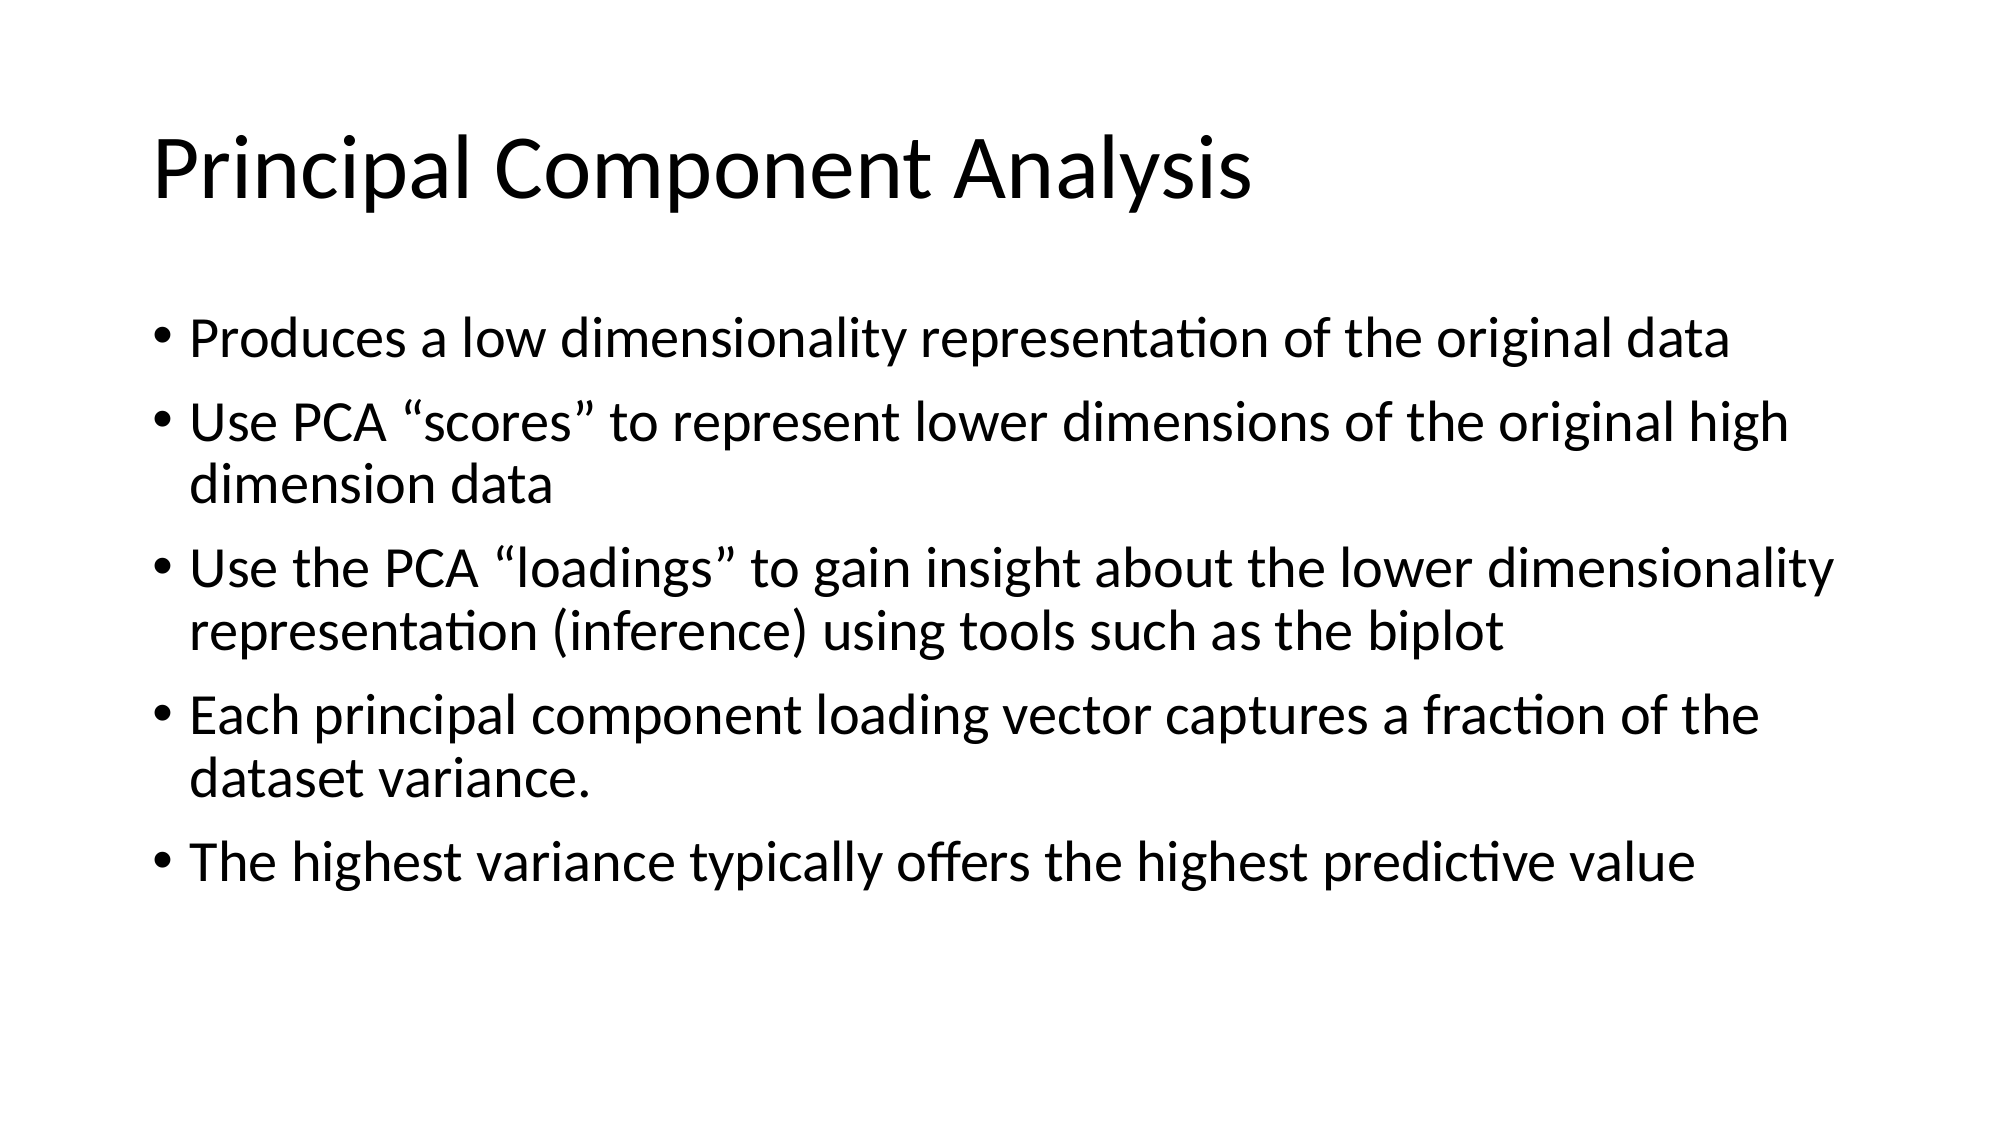

# Principal Component Analysis
Produces a low dimensionality representation of the original data
Use PCA “scores” to represent lower dimensions of the original high dimension data
Use the PCA “loadings” to gain insight about the lower dimensionality representation (inference) using tools such as the biplot
Each principal component loading vector captures a fraction of the dataset variance.
The highest variance typically offers the highest predictive value